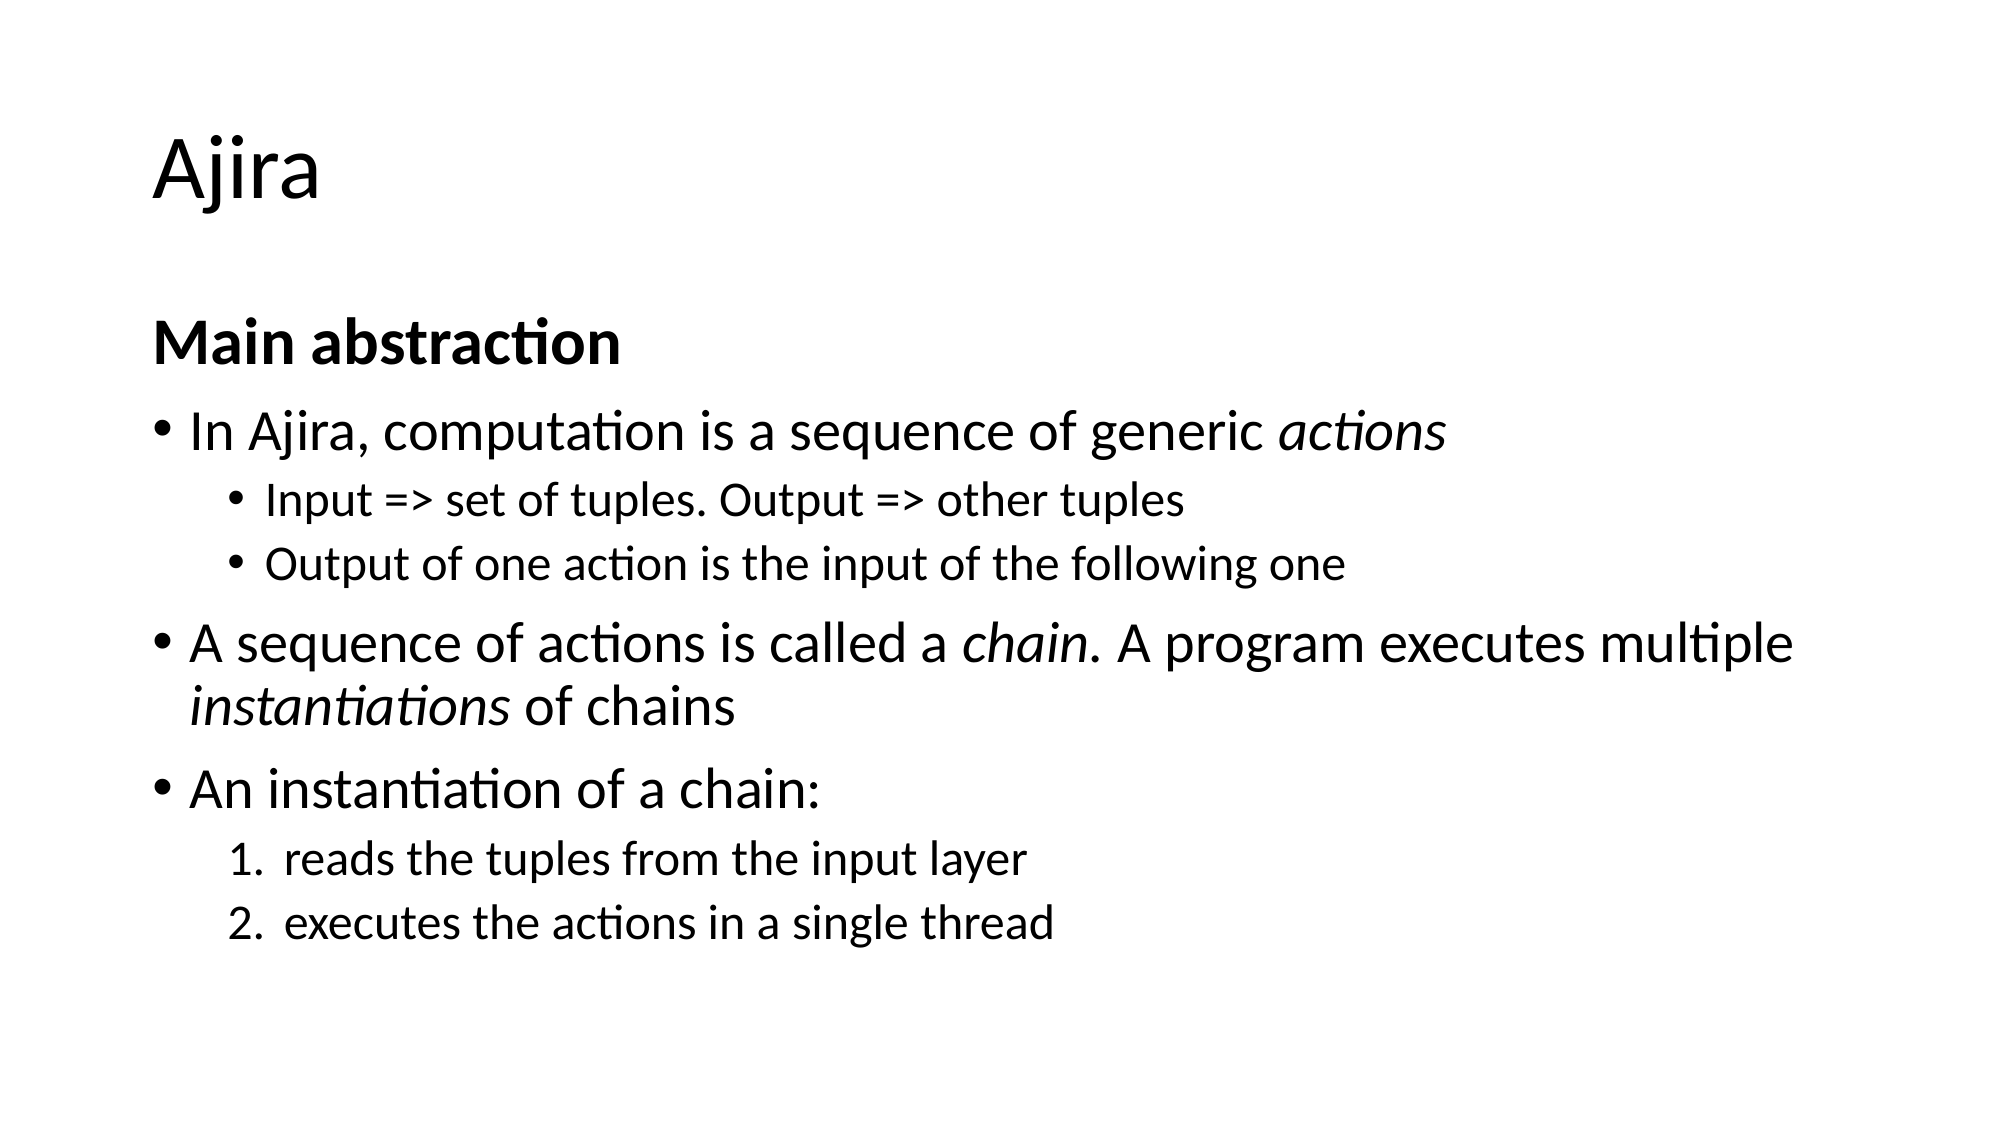

# Ajira
Main abstraction
In Ajira, computation is a sequence of generic actions
Input => set of tuples. Output => other tuples
Output of one action is the input of the following one
A sequence of actions is called a chain. A program executes multiple instantiations of chains
An instantiation of a chain:
reads the tuples from the input layer
executes the actions in a single thread